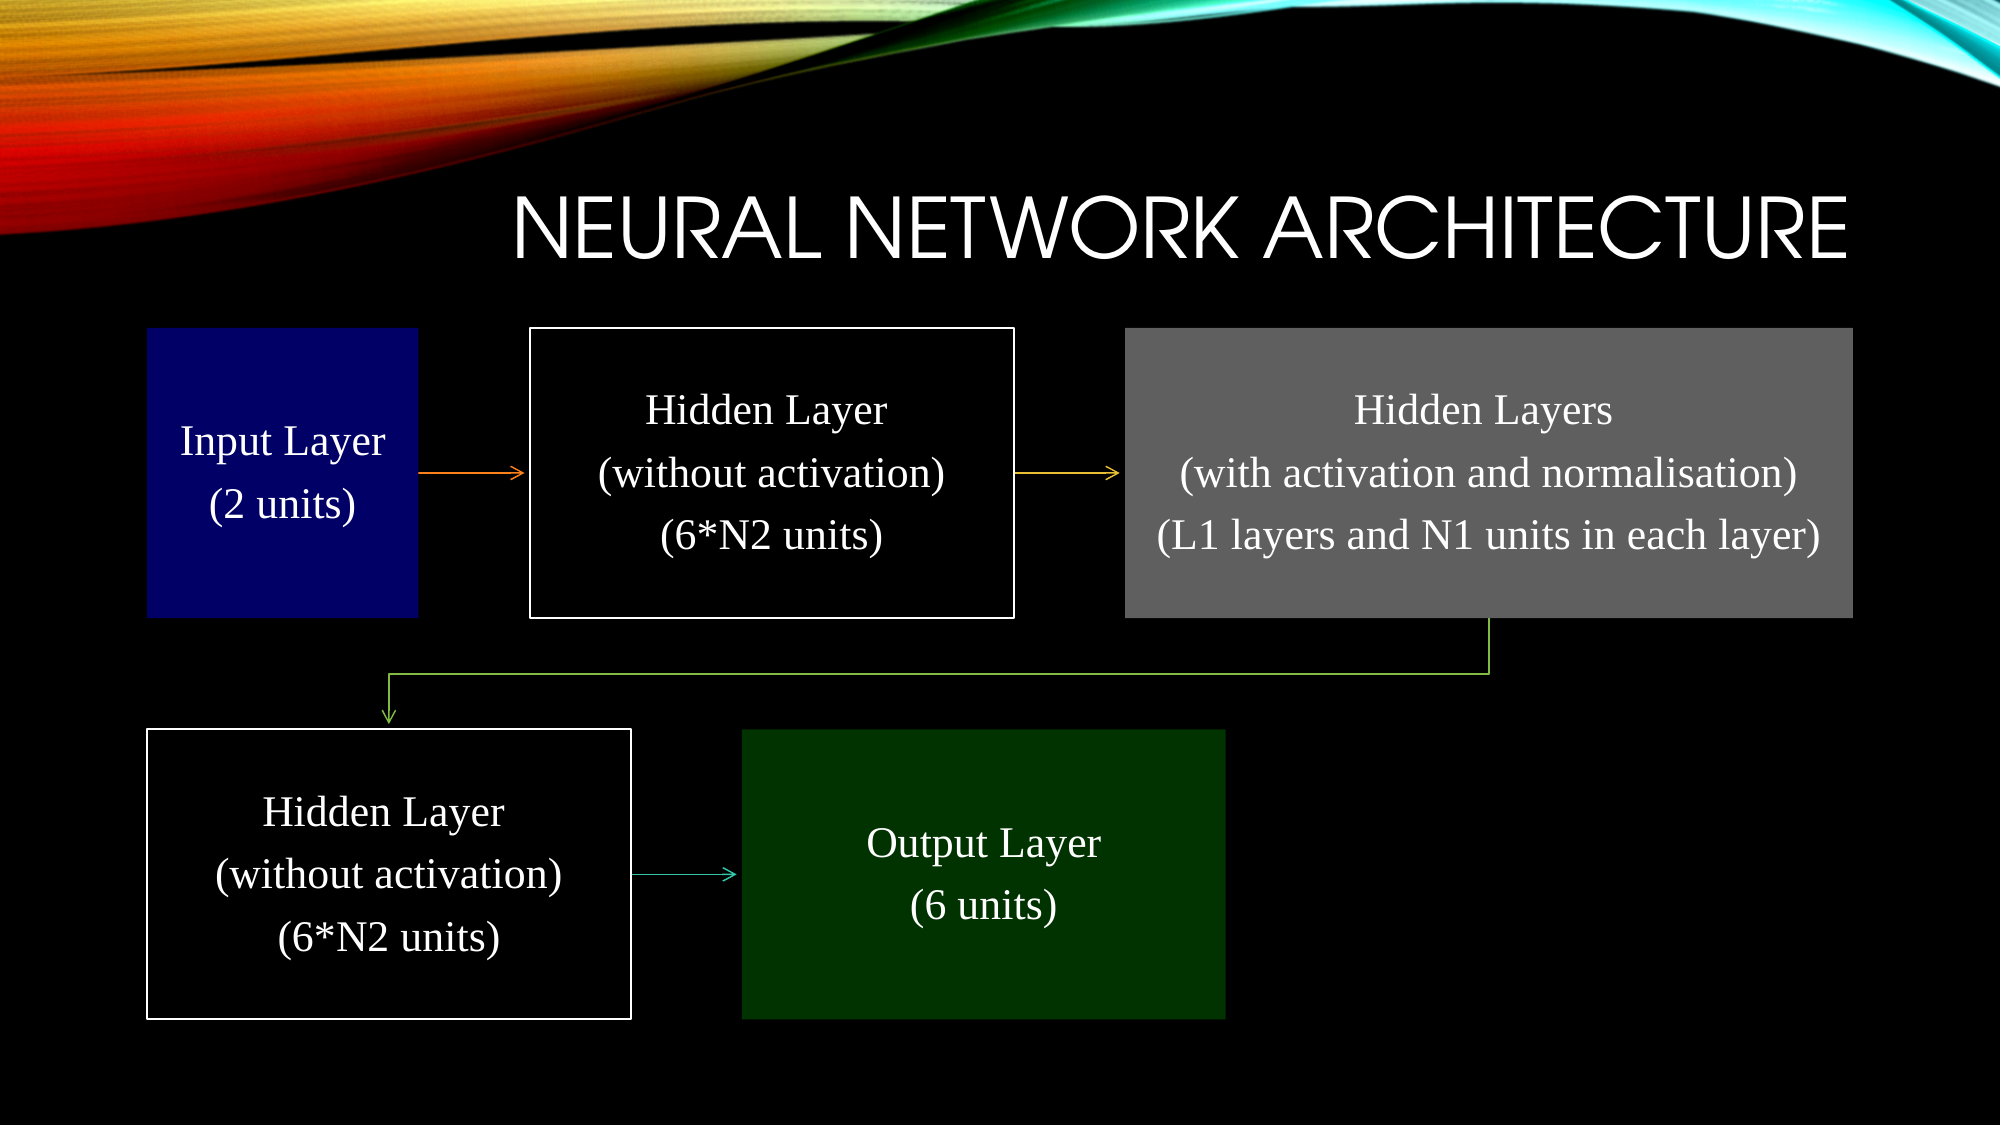

# Neural network Architecture

Input Layer
(2 units)

Hidden Layer
(without activation)
(6*N2 units)

Hidden Layers
(with activation and normalisation)
(L1 layers and N1 units in each layer)

Hidden Layer
(without activation)
(6*N2 units)
Output Layer
(6 units)